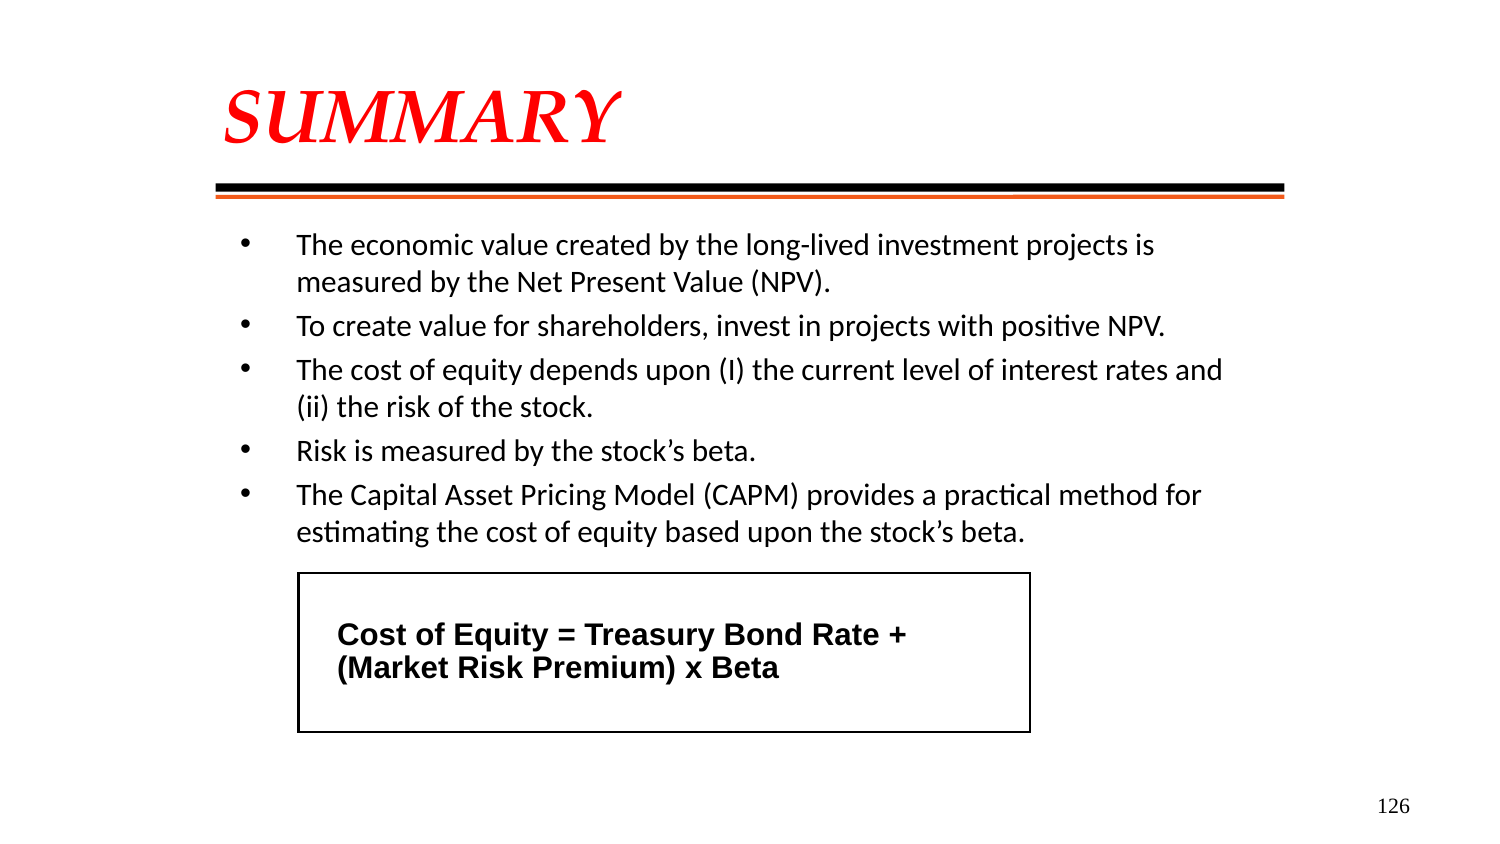

# SUMMARY

The economic value created by the long-lived investment projects is measured by the Net Present Value (NPV).
To create value for shareholders, invest in projects with positive NPV.
The cost of equity depends upon (I) the current level of interest rates and (ii) the risk of the stock.
Risk is measured by the stock’s beta.
The Capital Asset Pricing Model (CAPM) provides a practical method for estimating the cost of equity based upon the stock’s beta.

Cost of Equity = Treasury Bond Rate +
(Market Risk Premium) x Beta
126